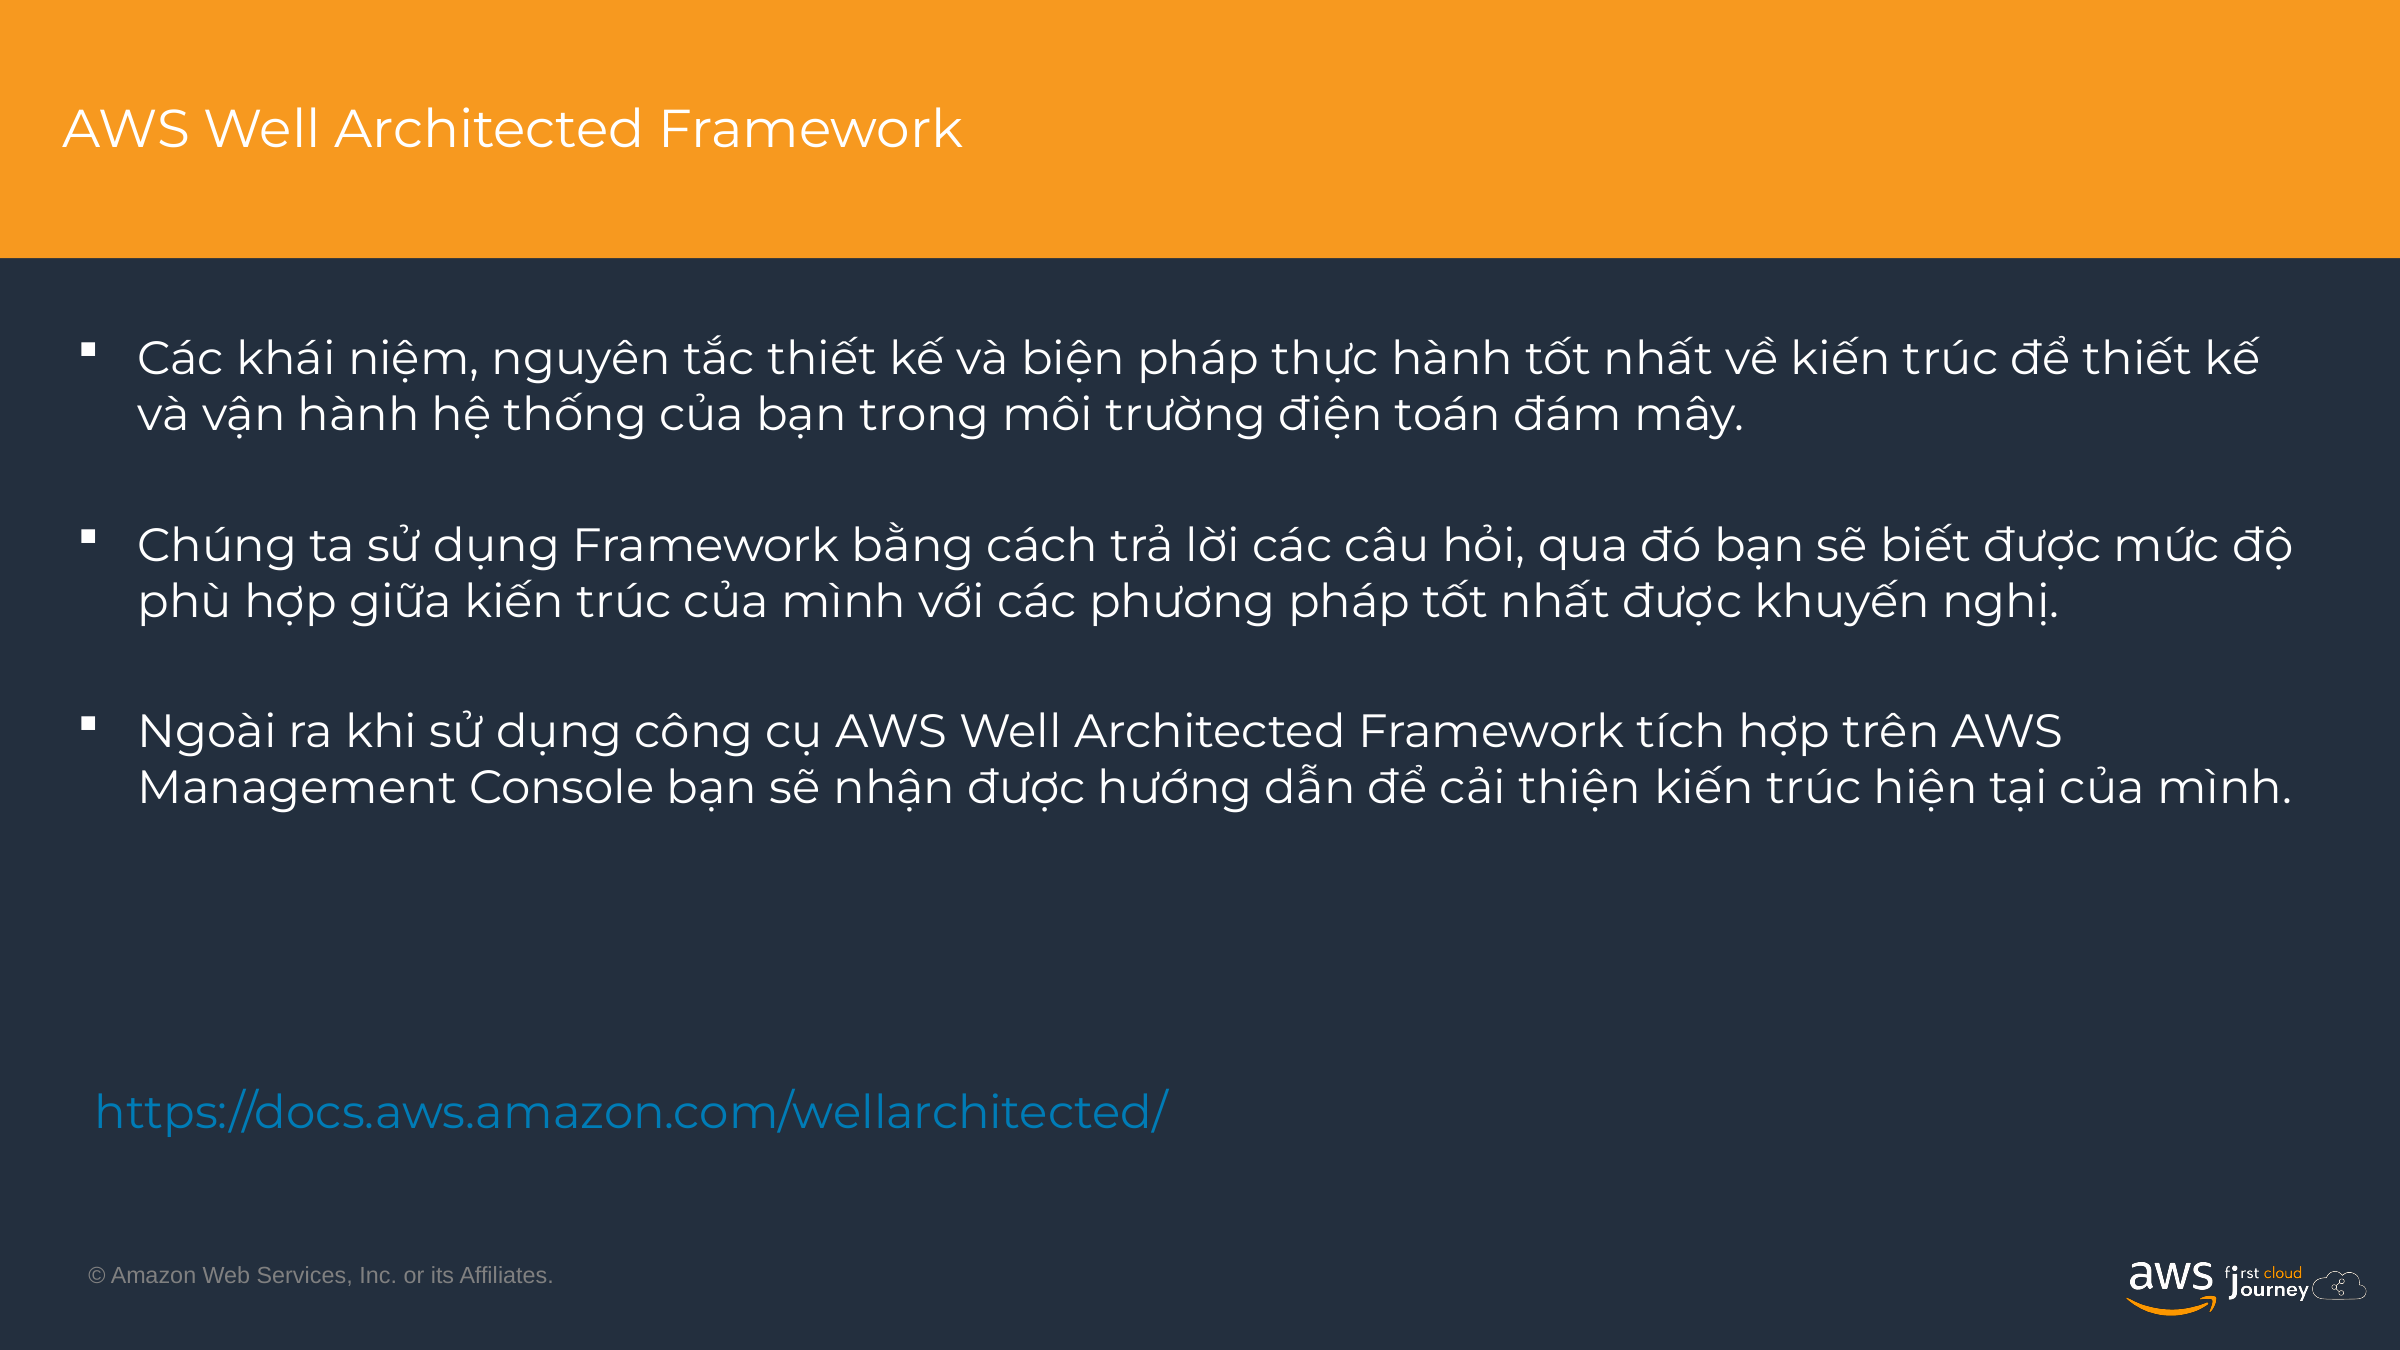

AWS Well Architected Framework
Các khái niệm, nguyên tắc thiết kế và biện pháp thực hành tốt nhất về kiến trúc để thiết kế và vận hành hệ thống của bạn trong môi trường điện toán đám mây.

Chúng ta sử dụng Framework bằng cách trả lời các câu hỏi, qua đó bạn sẽ biết được mức độ phù hợp giữa kiến trúc của mình với các phương pháp tốt nhất được khuyến nghị.

Ngoài ra khi sử dụng công cụ AWS Well Architected Framework tích hợp trên AWS Management Console bạn sẽ nhận được hướng dẫn để cải thiện kiến trúc hiện tại của mình.
https://docs.aws.amazon.com/wellarchitected/